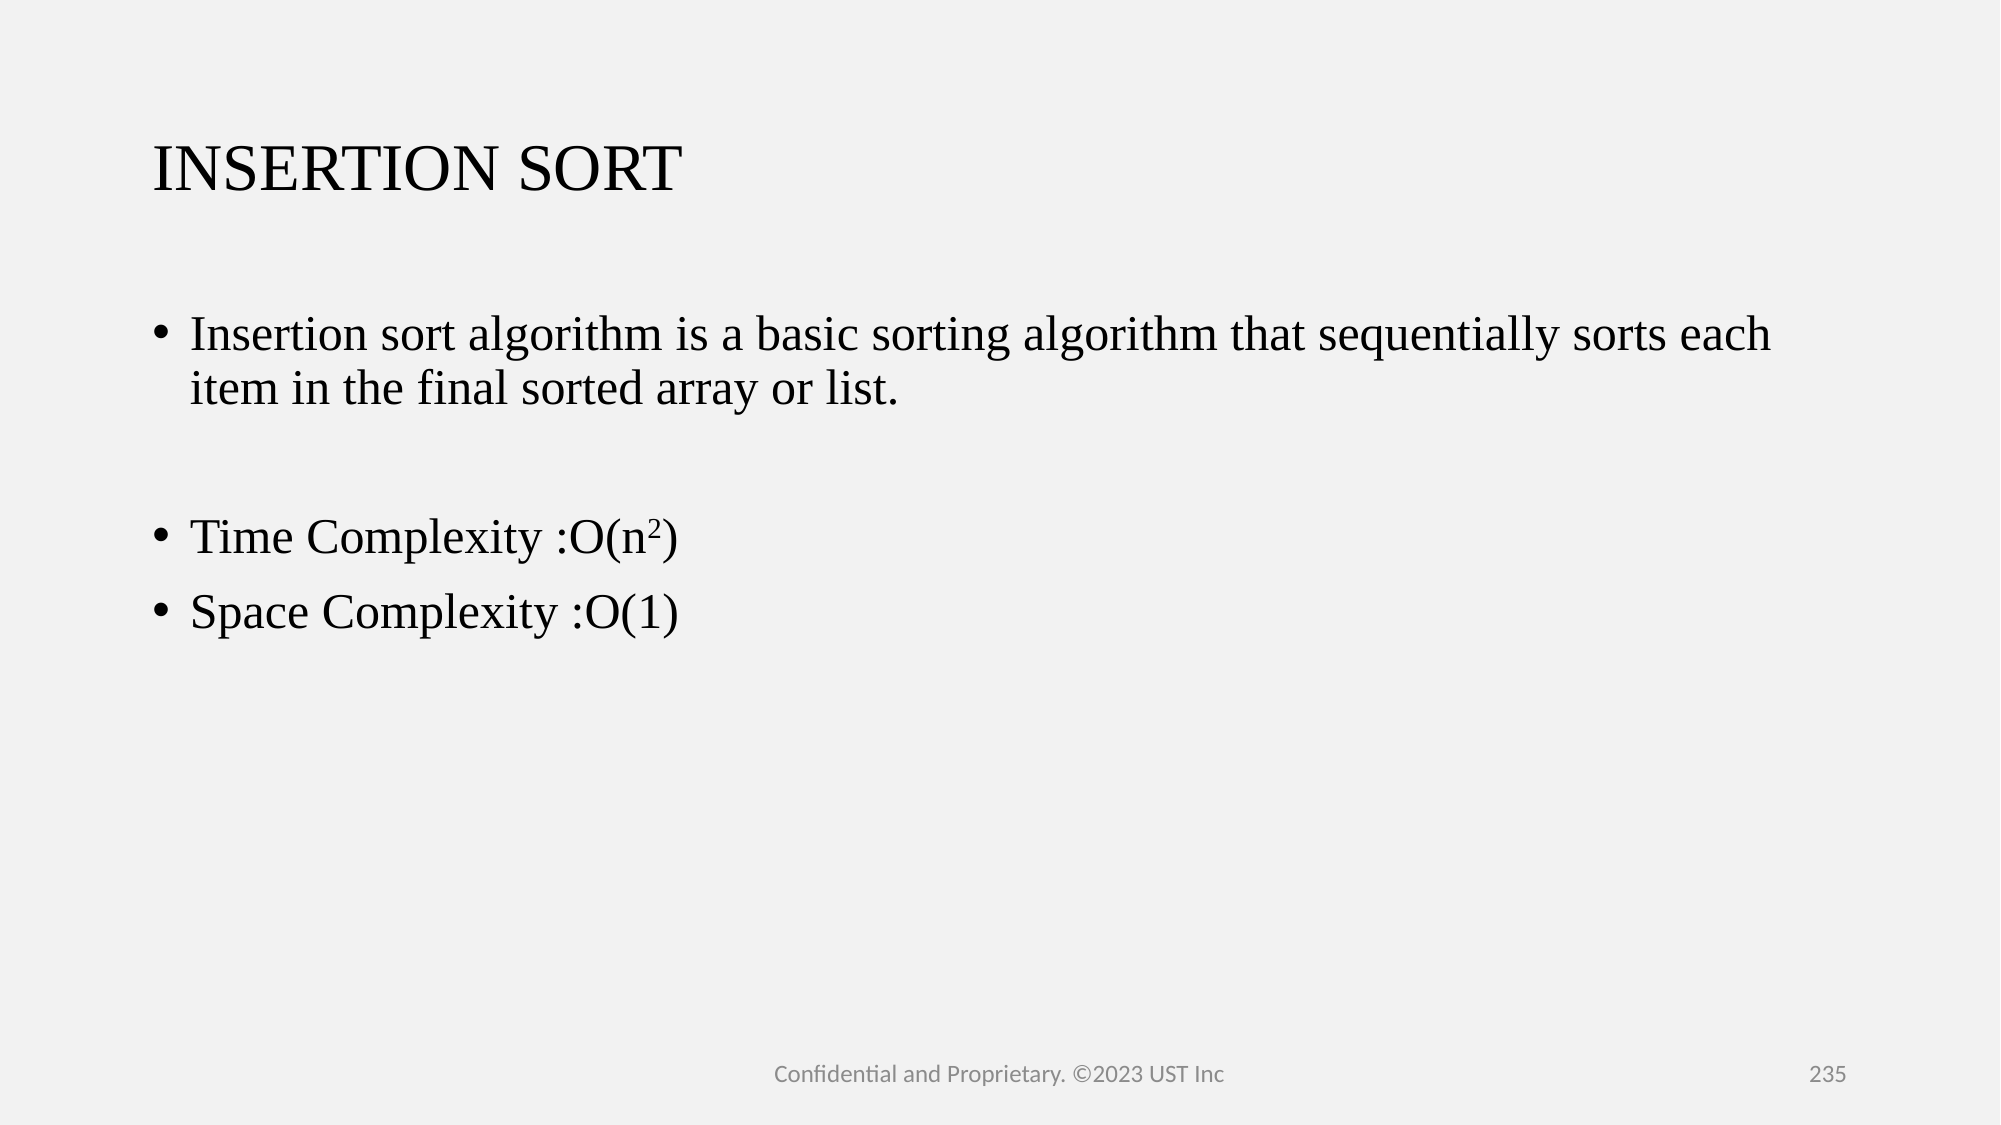

# INSERTION SORT
Insertion sort algorithm is a basic sorting algorithm that sequentially sorts each item in the final sorted array or list.

Time Complexity :O(n2)
Space Complexity :O(1)

Confidential and Proprietary. ©2023 UST Inc
235